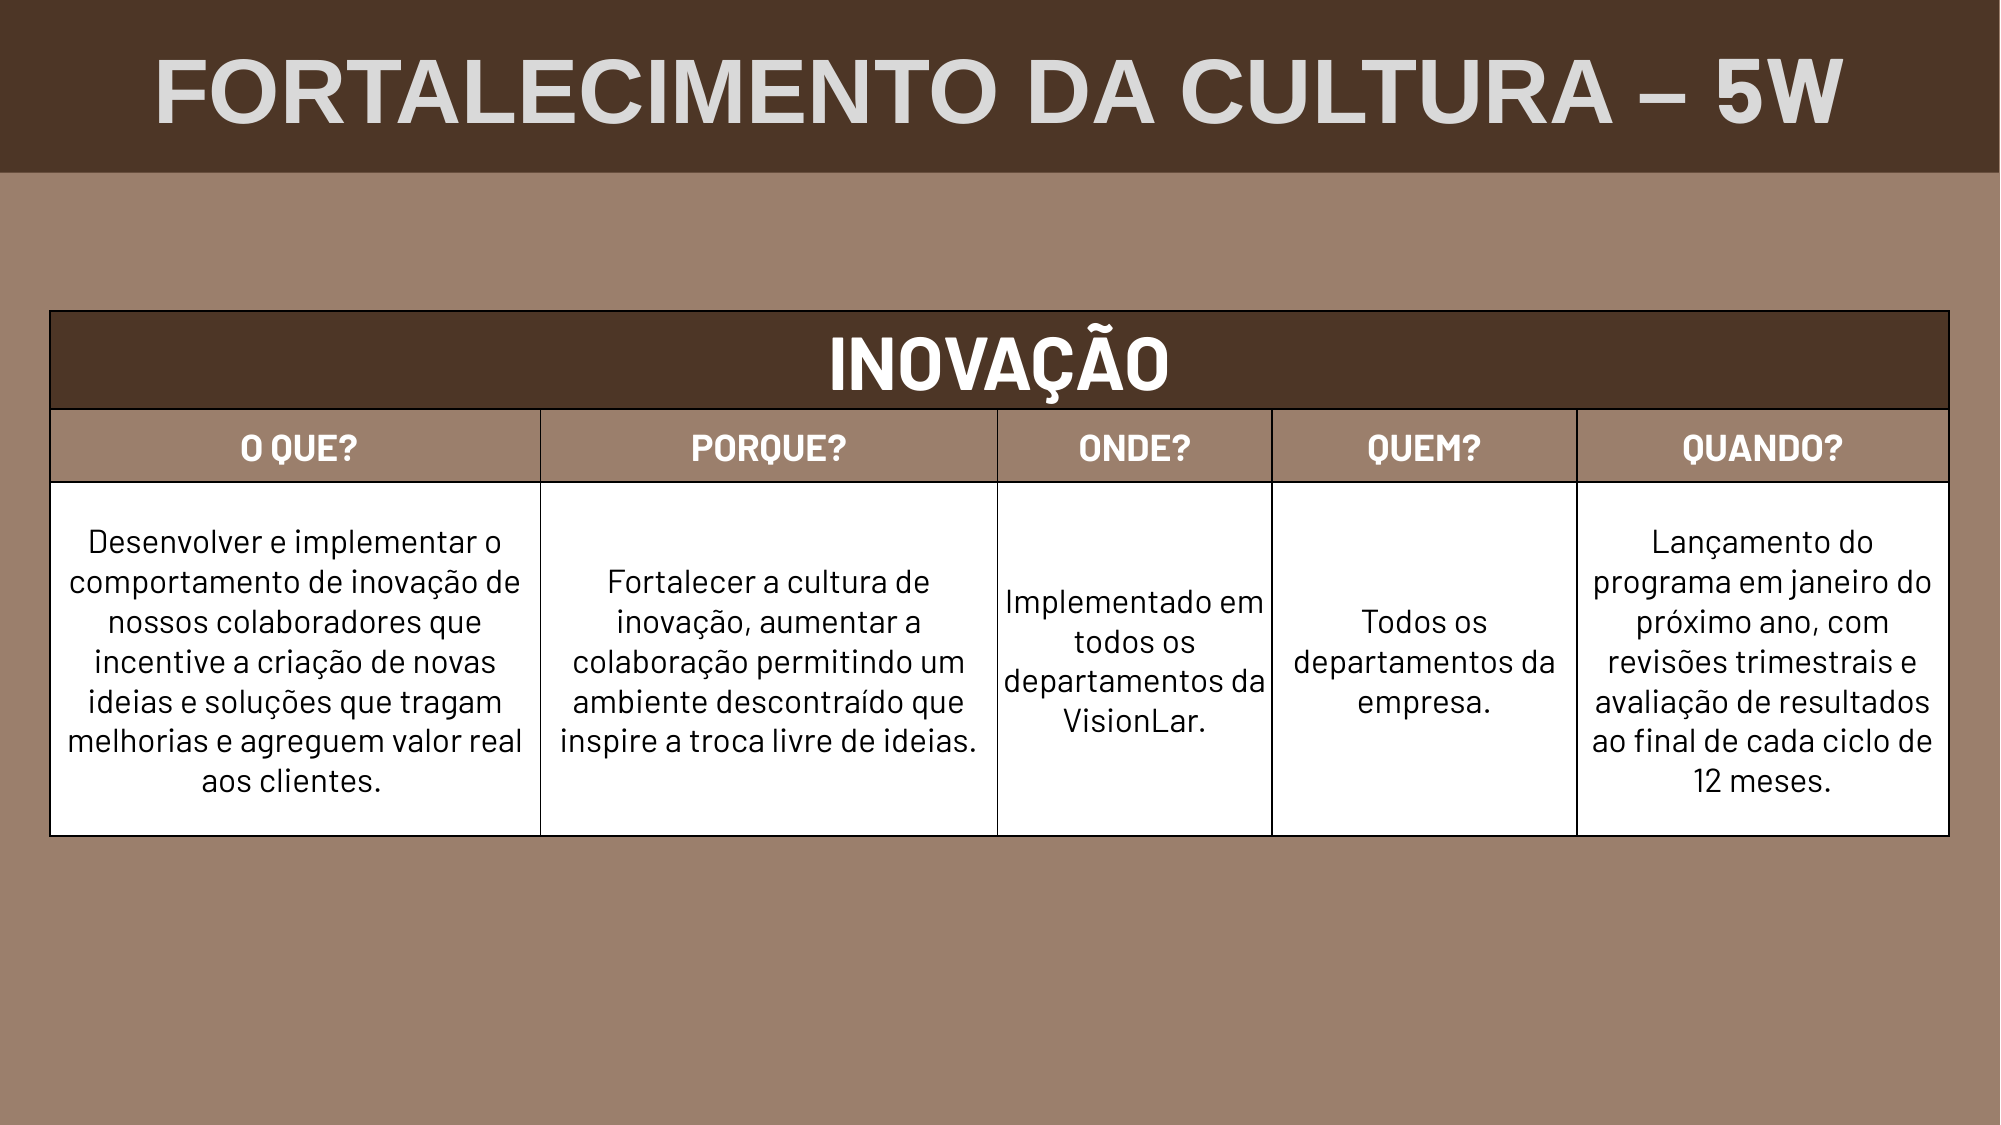

FORTALECIMENTO DA CULTURA – 5W
| INOVAÇÃO |  |  |  |  |
| --- | --- | --- | --- | --- |
| O QUE? | PORQUE? | ONDE? | QUEM? | QUANDO? |
| Desenvolver e implementar o comportamento de inovação de nossos colaboradores que incentive a criação de novas ideias e soluções que tragam melhorias e agreguem valor real aos clientes. | Fortalecer a cultura de inovação, aumentar a colaboração permitindo um ambiente descontraído que inspire a troca livre de ideias. | Implementado em todos os departamentos da VisionLar. | Todos os departamentos da empresa. | Lançamento do programa em janeiro do próximo ano, com revisões trimestrais e avaliação de resultados ao final de cada ciclo de 12 meses. |